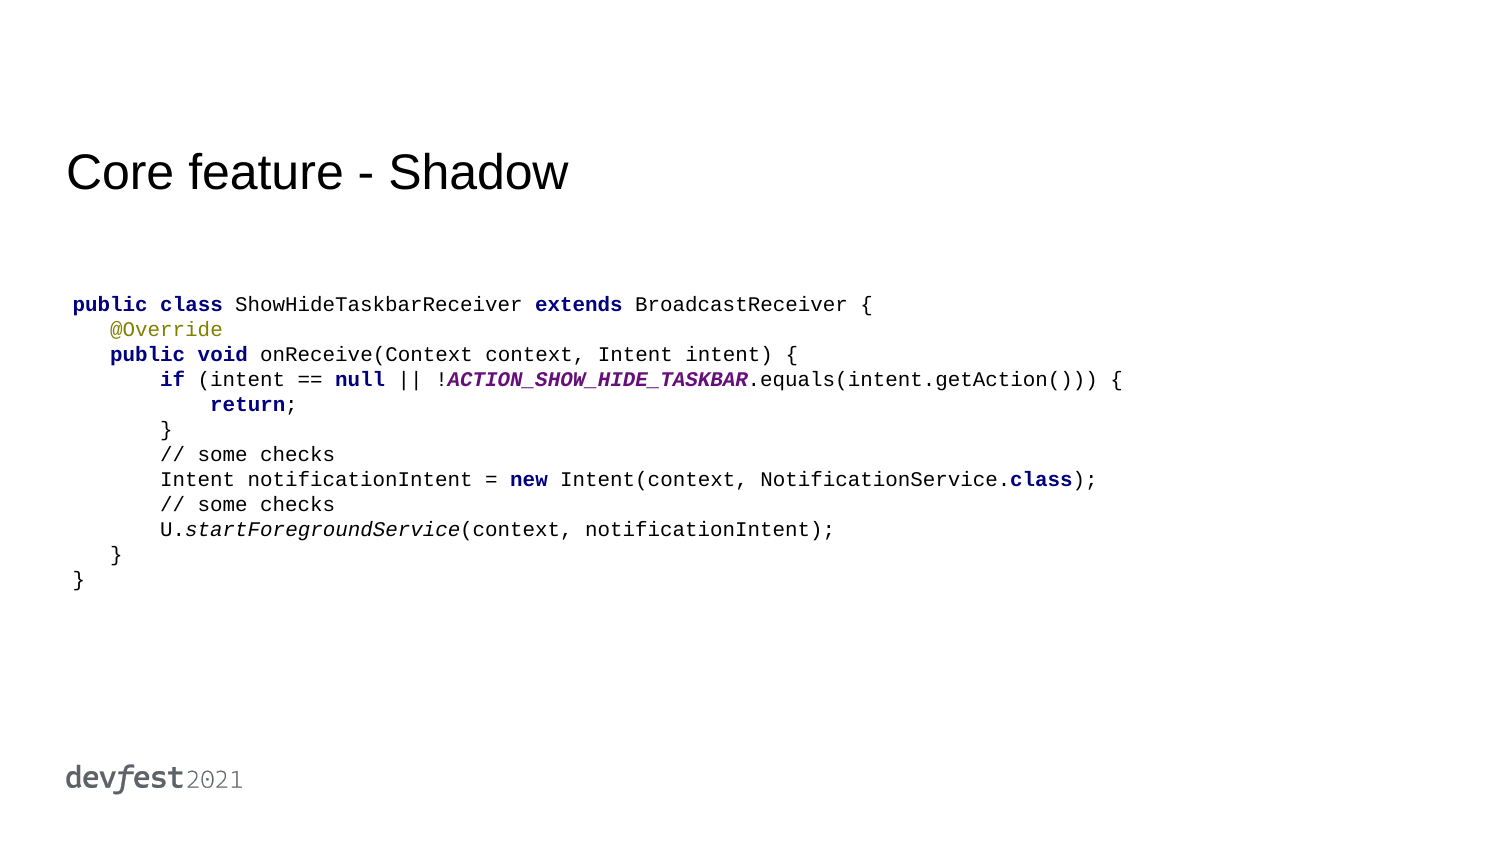

# Core feature - Shadow
public class ShowHideTaskbarReceiver extends BroadcastReceiver {
   @Override
   public void onReceive(Context context, Intent intent) {
       if (intent == null || !ACTION_SHOW_HIDE_TASKBAR.equals(intent.getAction())) {
           return;
       }
       // some checks
       Intent notificationIntent = new Intent(context, NotificationService.class);
       // some checks
       U.startForegroundService(context, notificationIntent);
   }
}